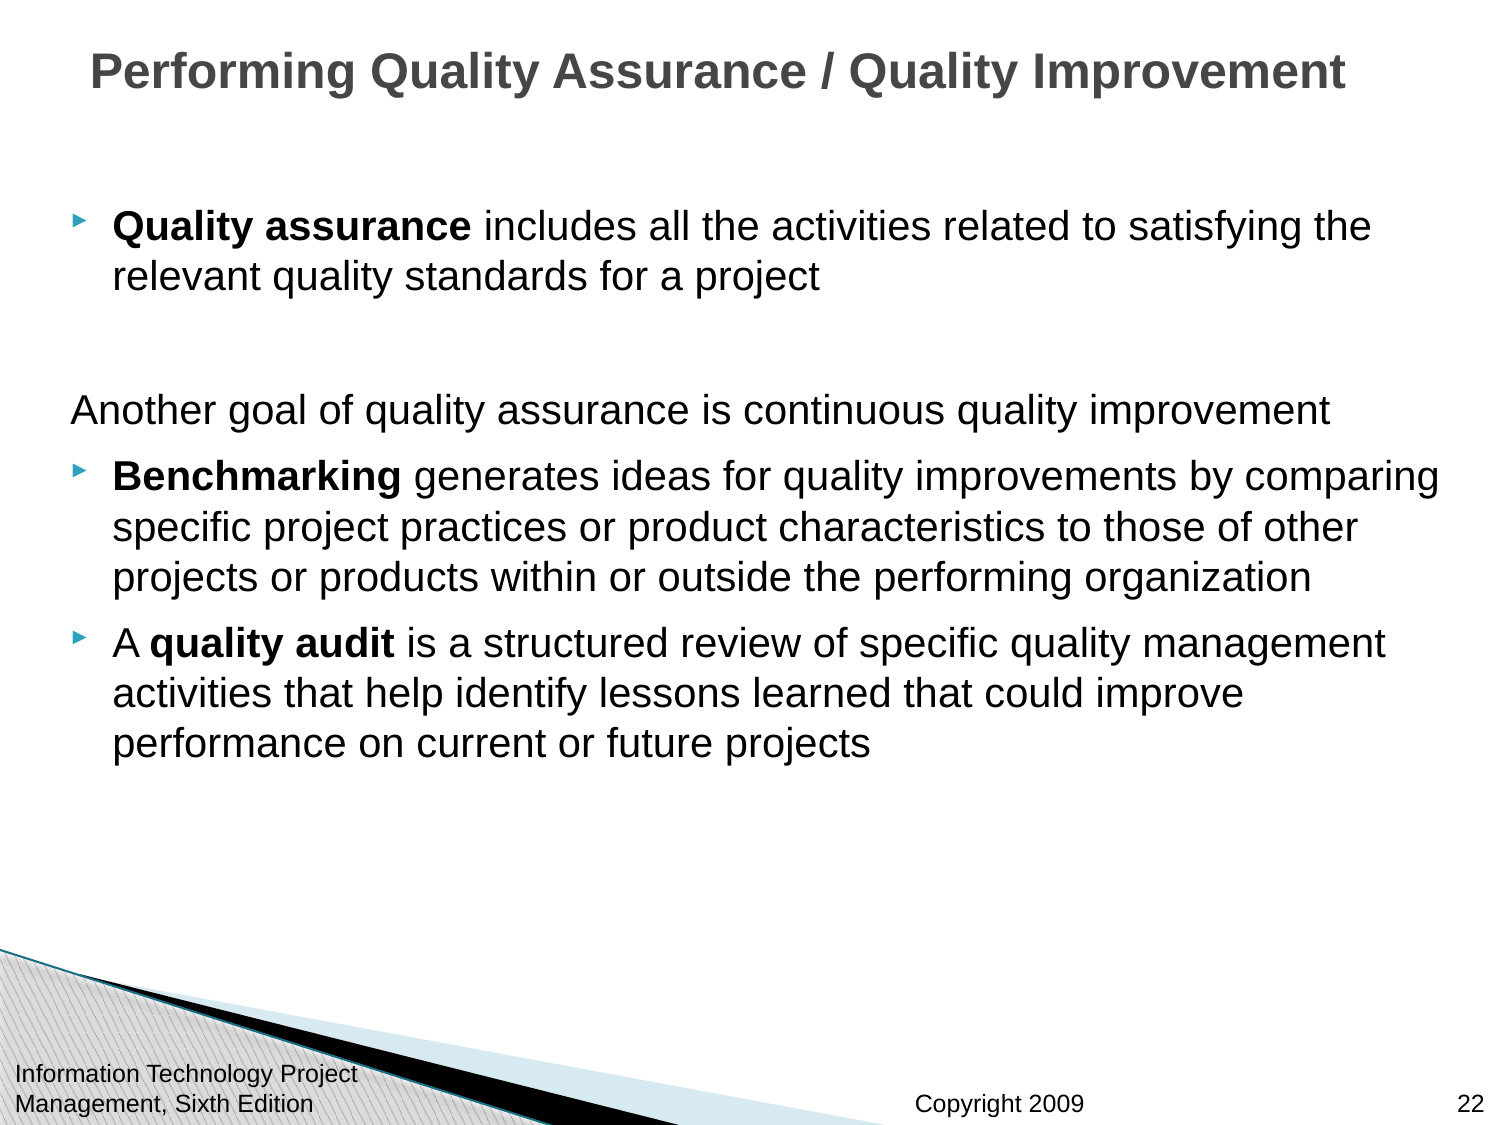

# Performing Quality Assurance / Quality Improvement

Quality assurance includes all the activities related to satisfying the relevant quality standards for a project

Another goal of quality assurance is continuous quality improvement
Benchmarking generates ideas for quality improvements by comparing specific project practices or product characteristics to those of other projects or products within or outside the performing organization
A quality audit is a structured review of specific quality management activities that help identify lessons learned that could improve performance on current or future projects

Information Technology Project Management, Sixth Edition
22